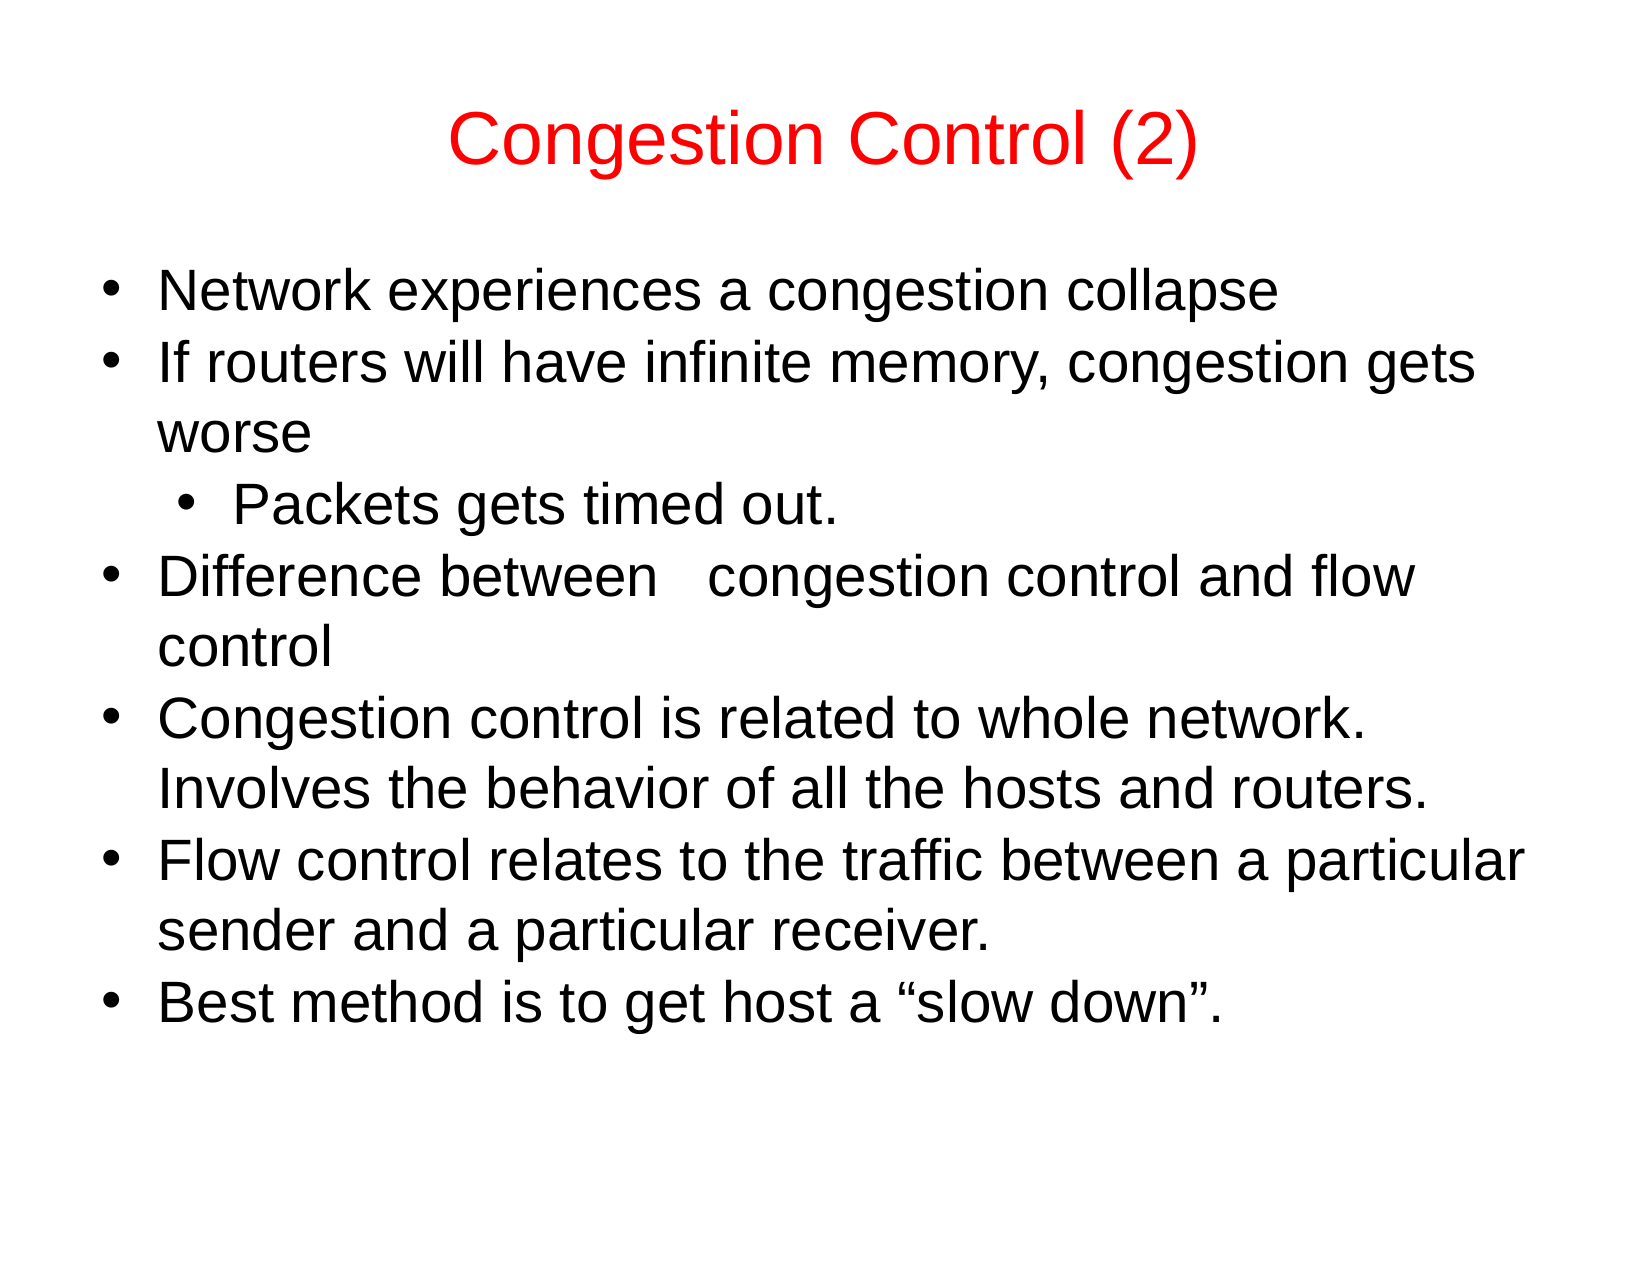

# Congestion Control (2)
Network experiences a congestion collapse
If routers will have infinite memory, congestion gets worse
Packets gets timed out.
Difference between   congestion control and flow control
Congestion control is related to whole network. Involves the behavior of all the hosts and routers.
Flow control relates to the traffic between a particular sender and a particular receiver.
Best method is to get host a “slow down”.